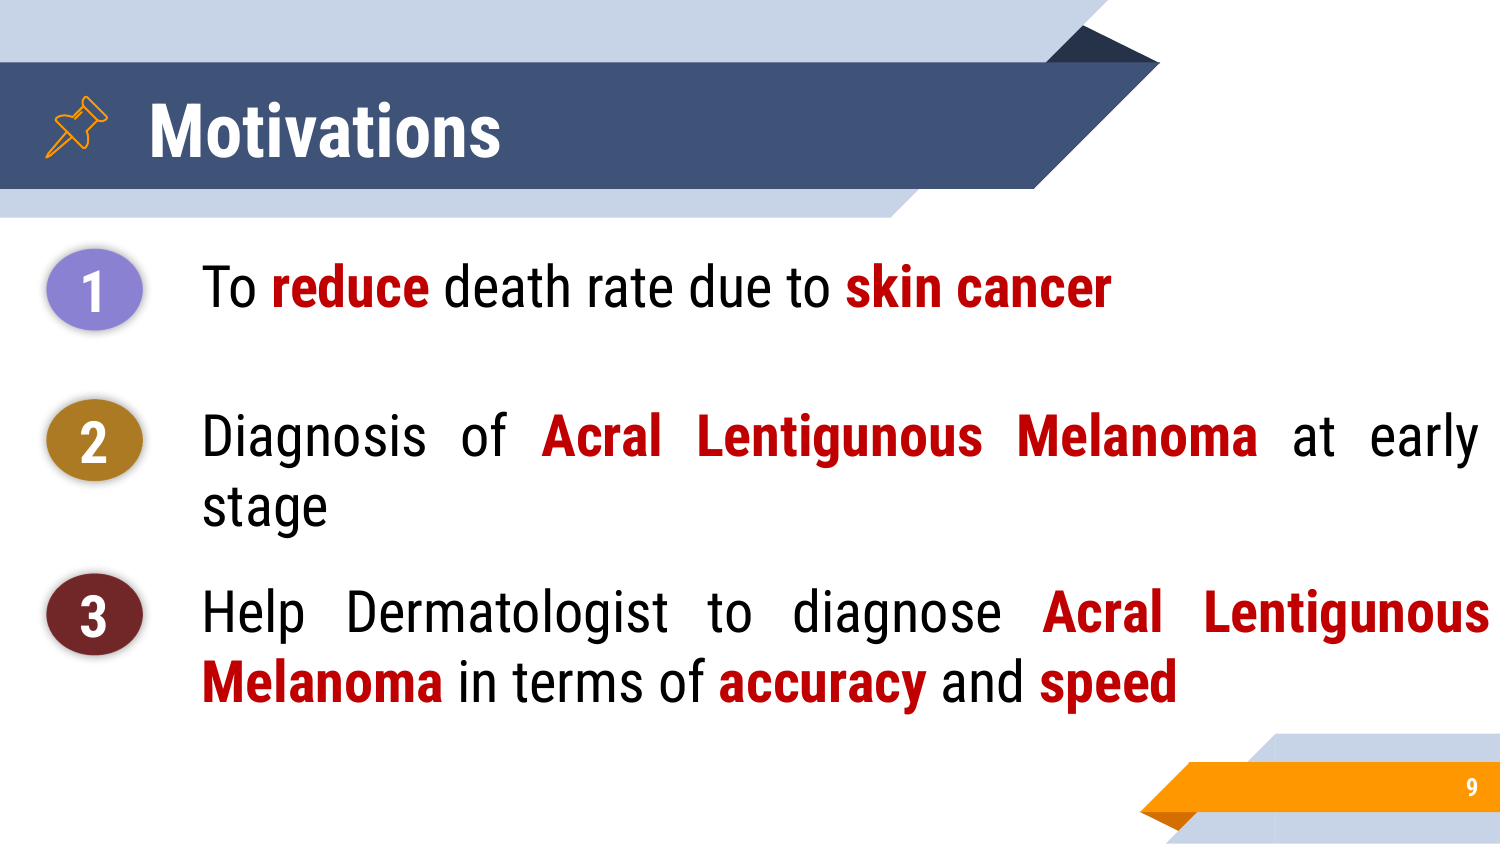

# Motivations

1
To reduce death rate due to skin cancer
Diagnosis of Acral Lentigunous Melanoma at early stage
2
3
Help Dermatologist to diagnose Acral Lentigunous Melanoma in terms of accuracy and speed
9